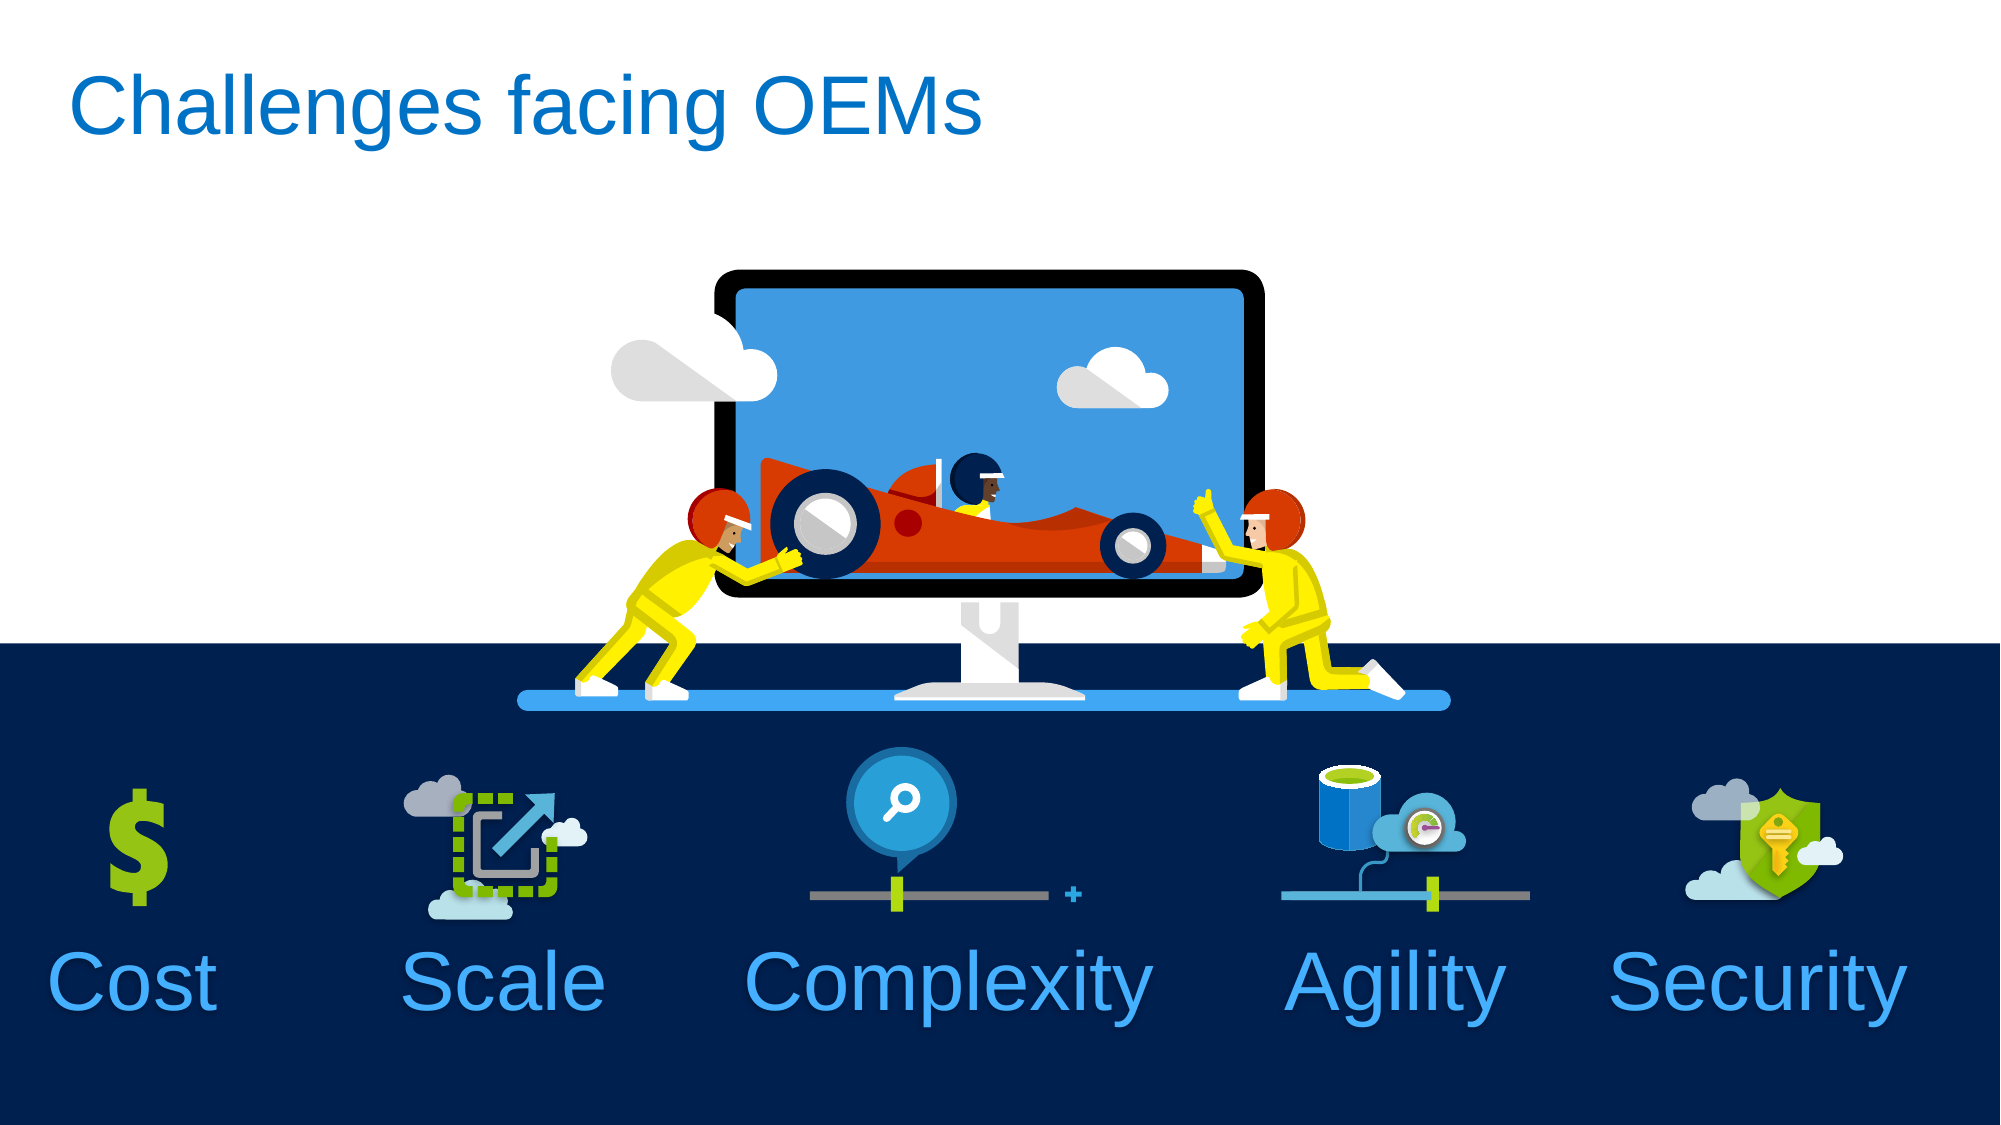

# Challenges facing OEMs

Cost
Scale
Complexity
Agility
Security